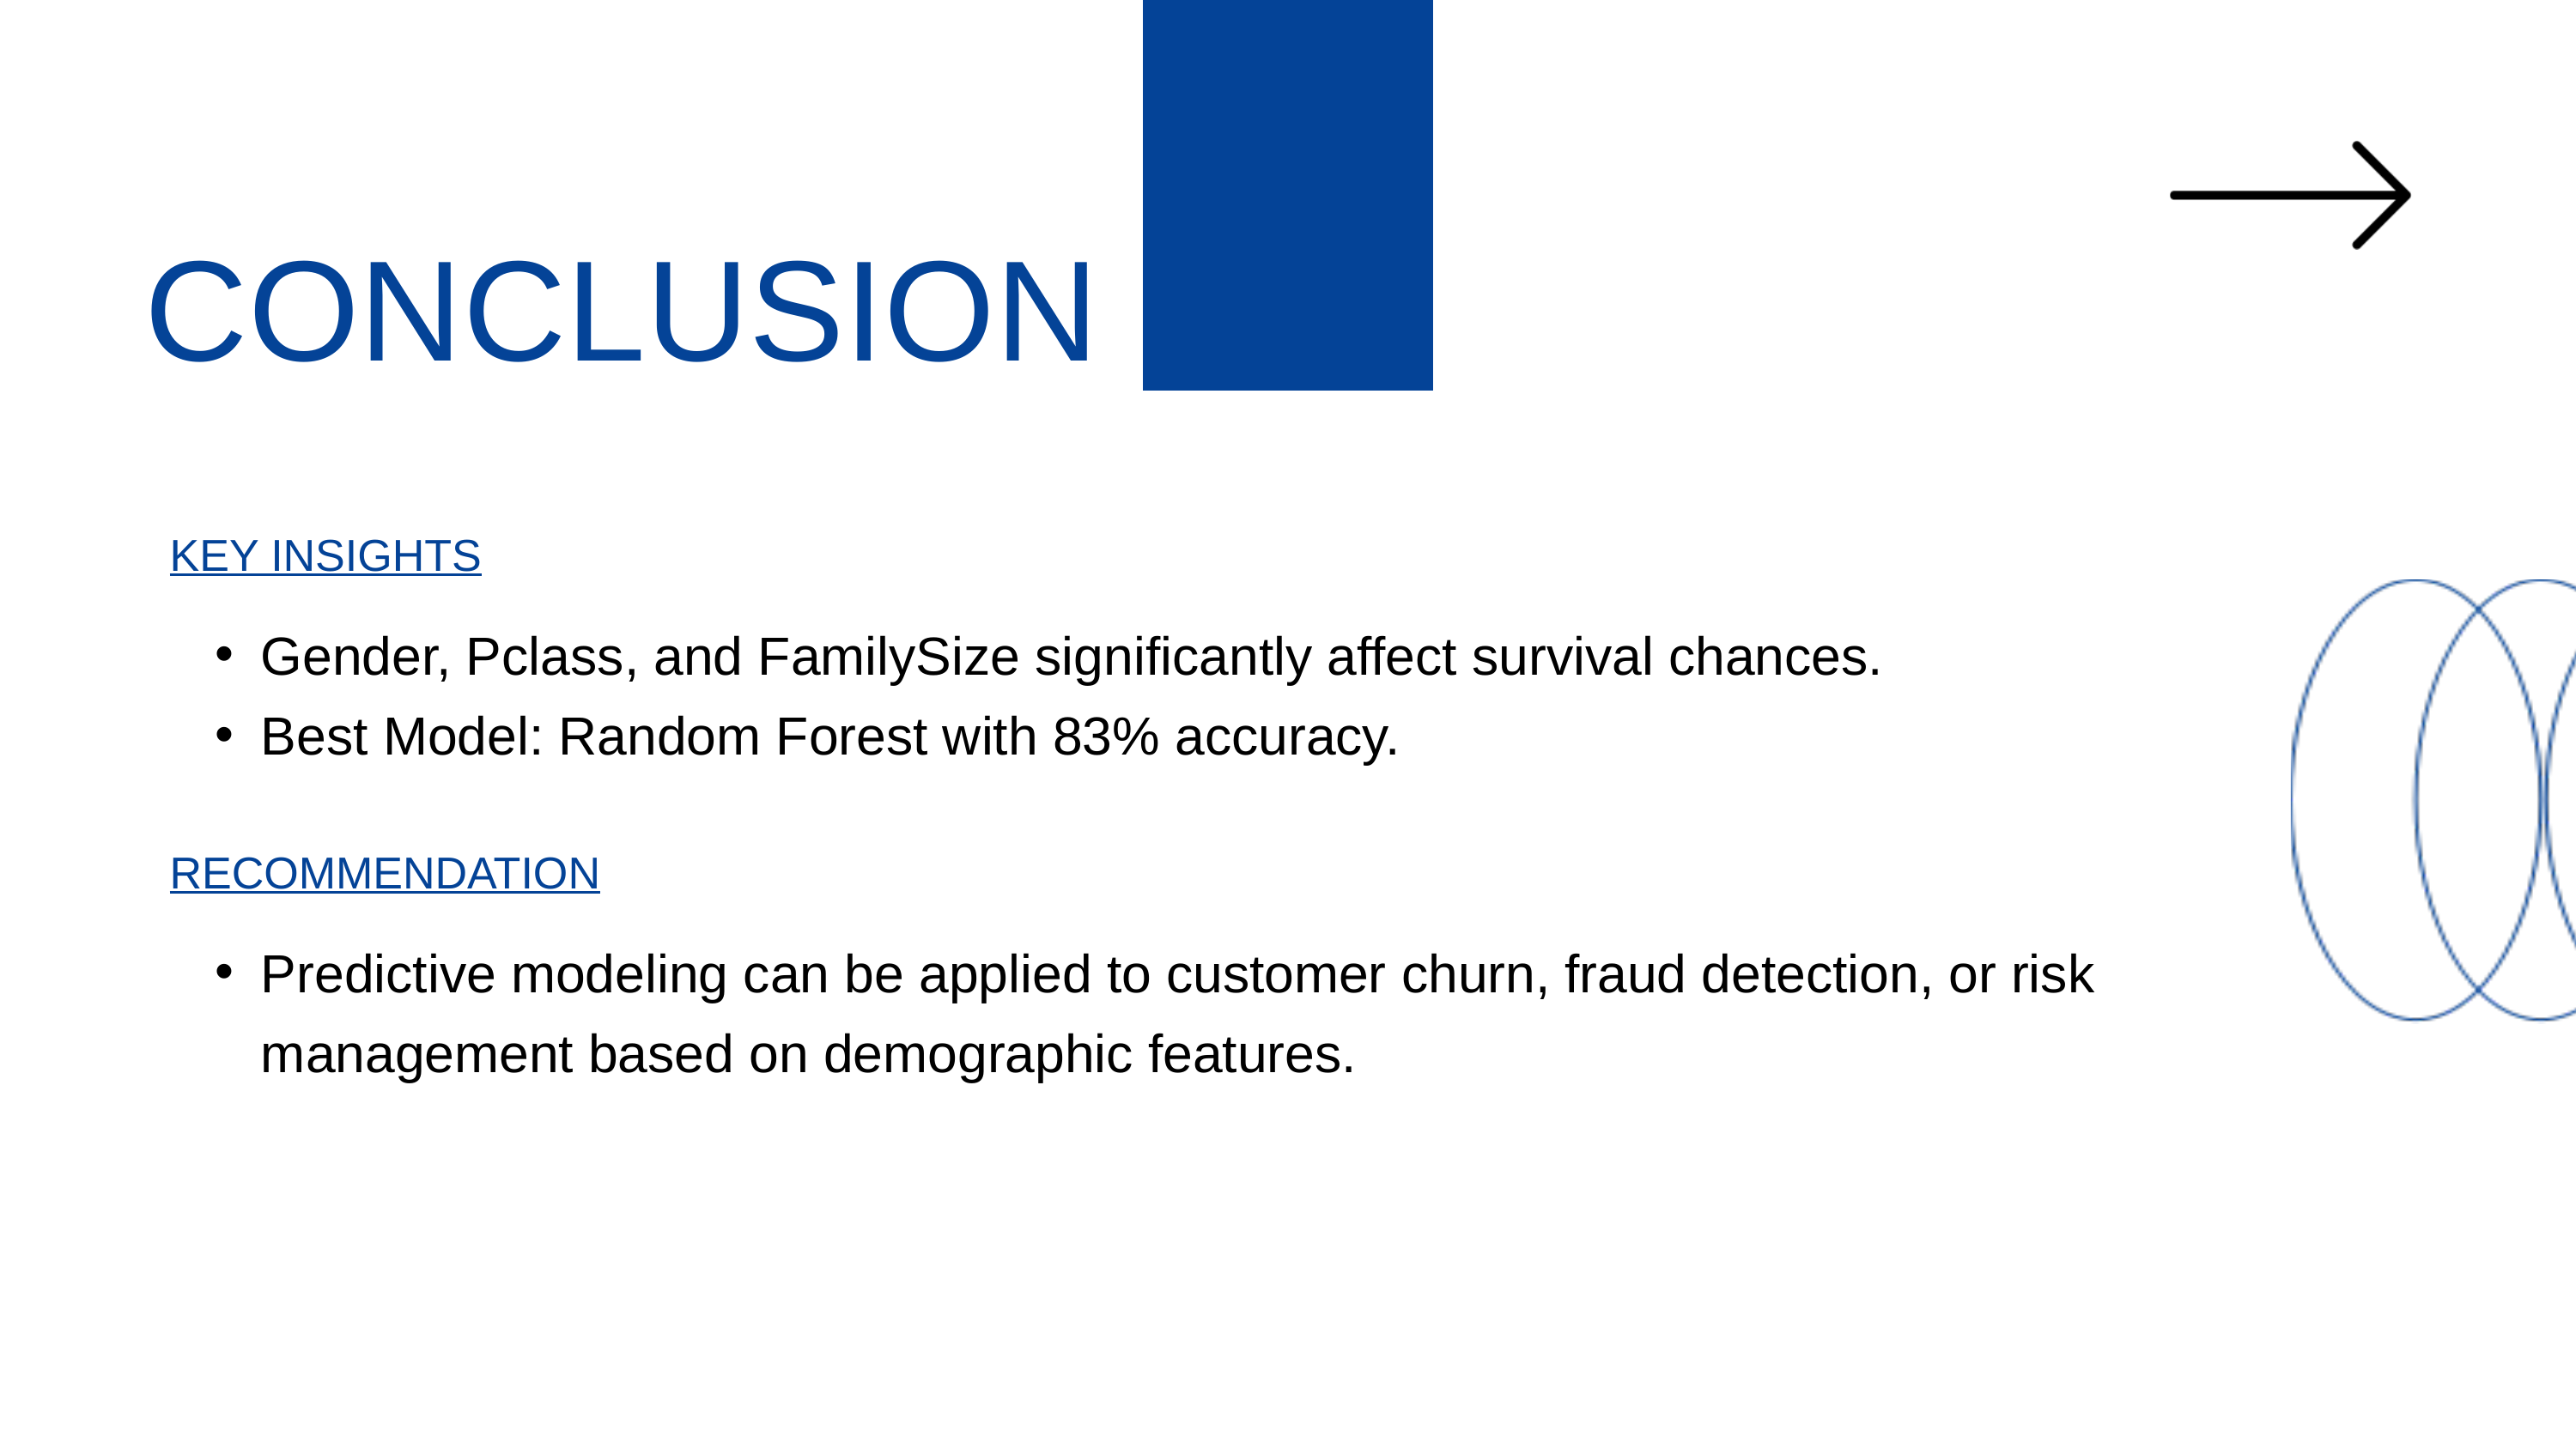

CONCLUSION
KEY INSIGHTS

Gender, Pclass, and FamilySize significantly affect survival chances.
Best Model: Random Forest with 83% accuracy.

RECOMMENDATION
Predictive modeling can be applied to customer churn, fraud detection, or risk management based on demographic features.